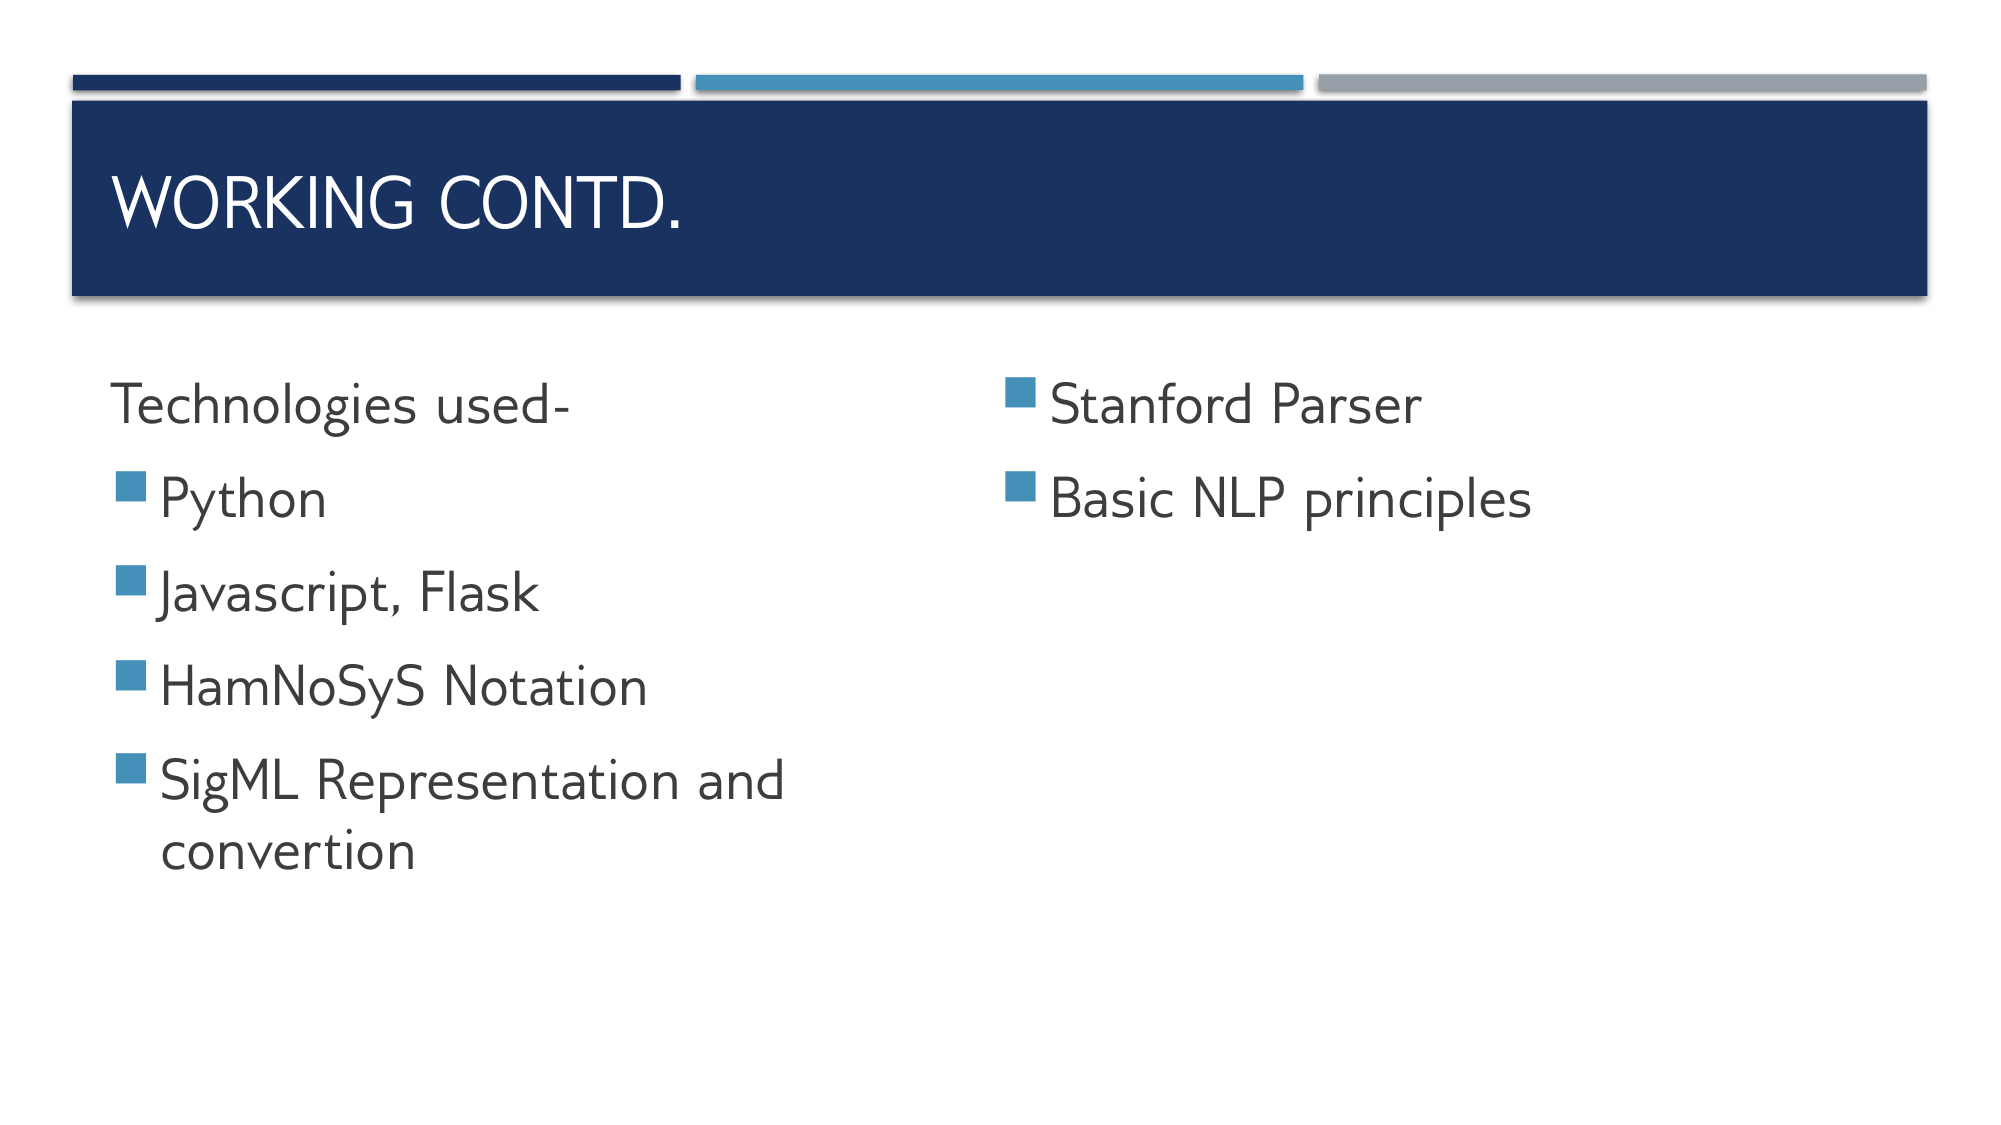

# Working contd.
Technologies used-
Python
Javascript, Flask
HamNoSyS Notation
SigML Representation and convertion
Stanford Parser
Basic NLP principles